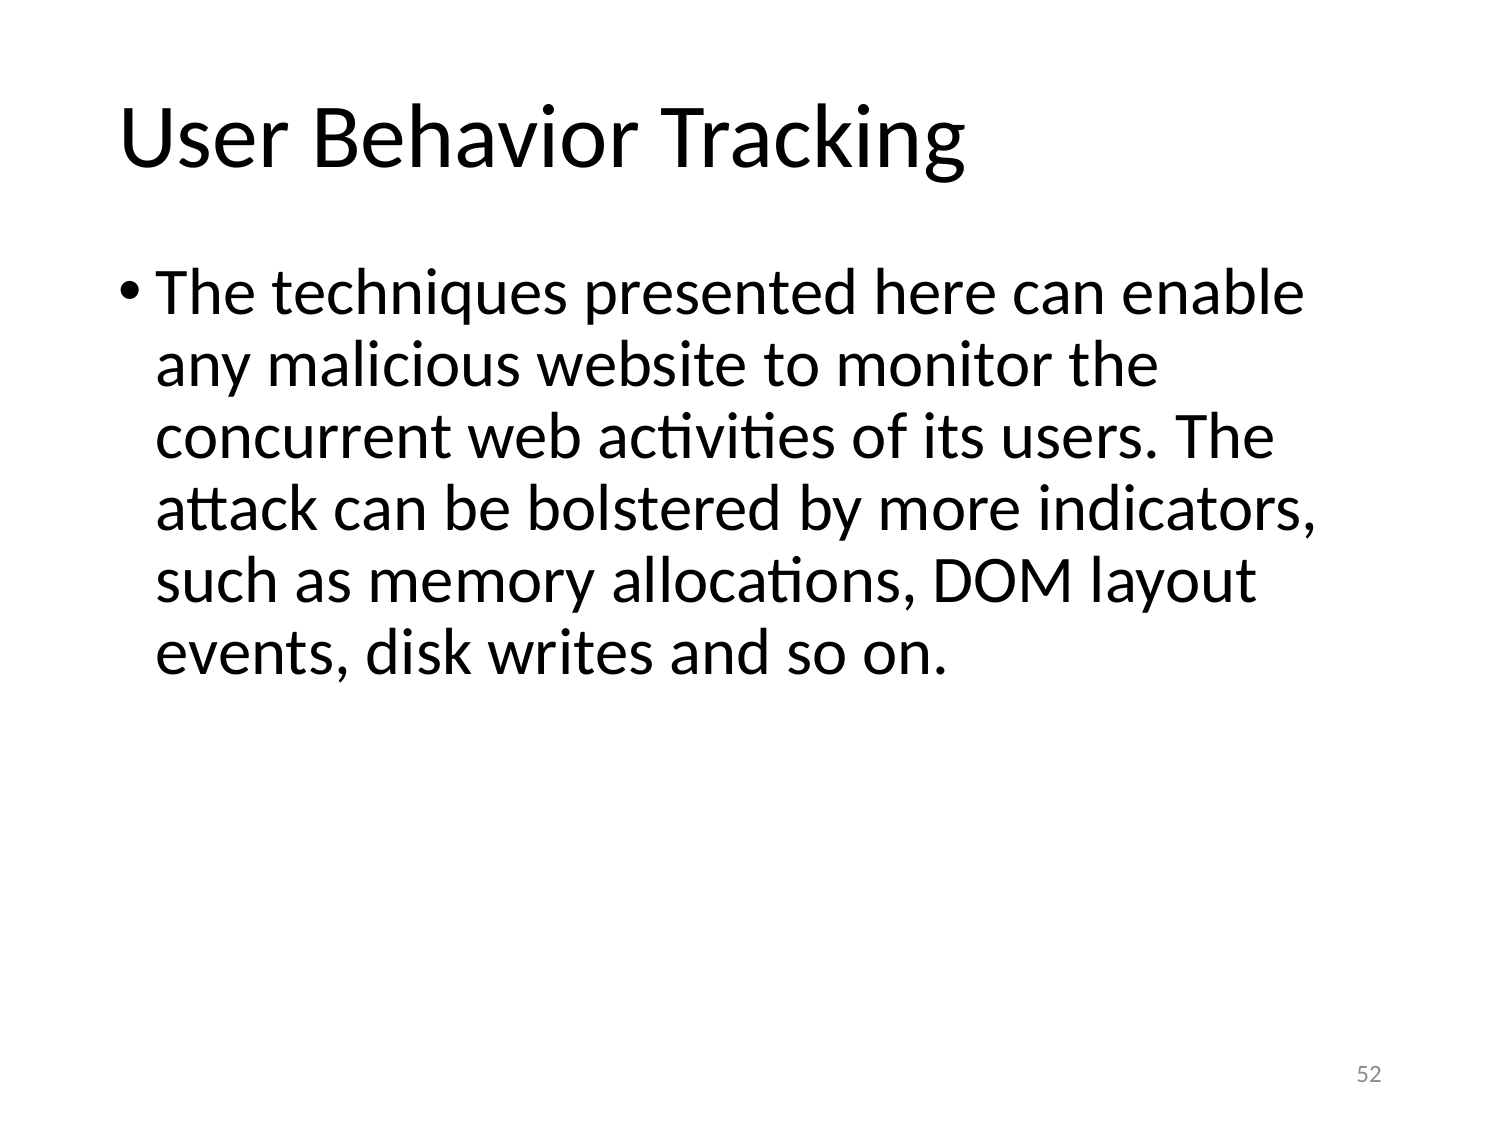

# User Behavior Tracking
The techniques presented here can enable any malicious website to monitor the concurrent web activities of its users. The attack can be bolstered by more indicators, such as memory allocations, DOM layout events, disk writes and so on.
52